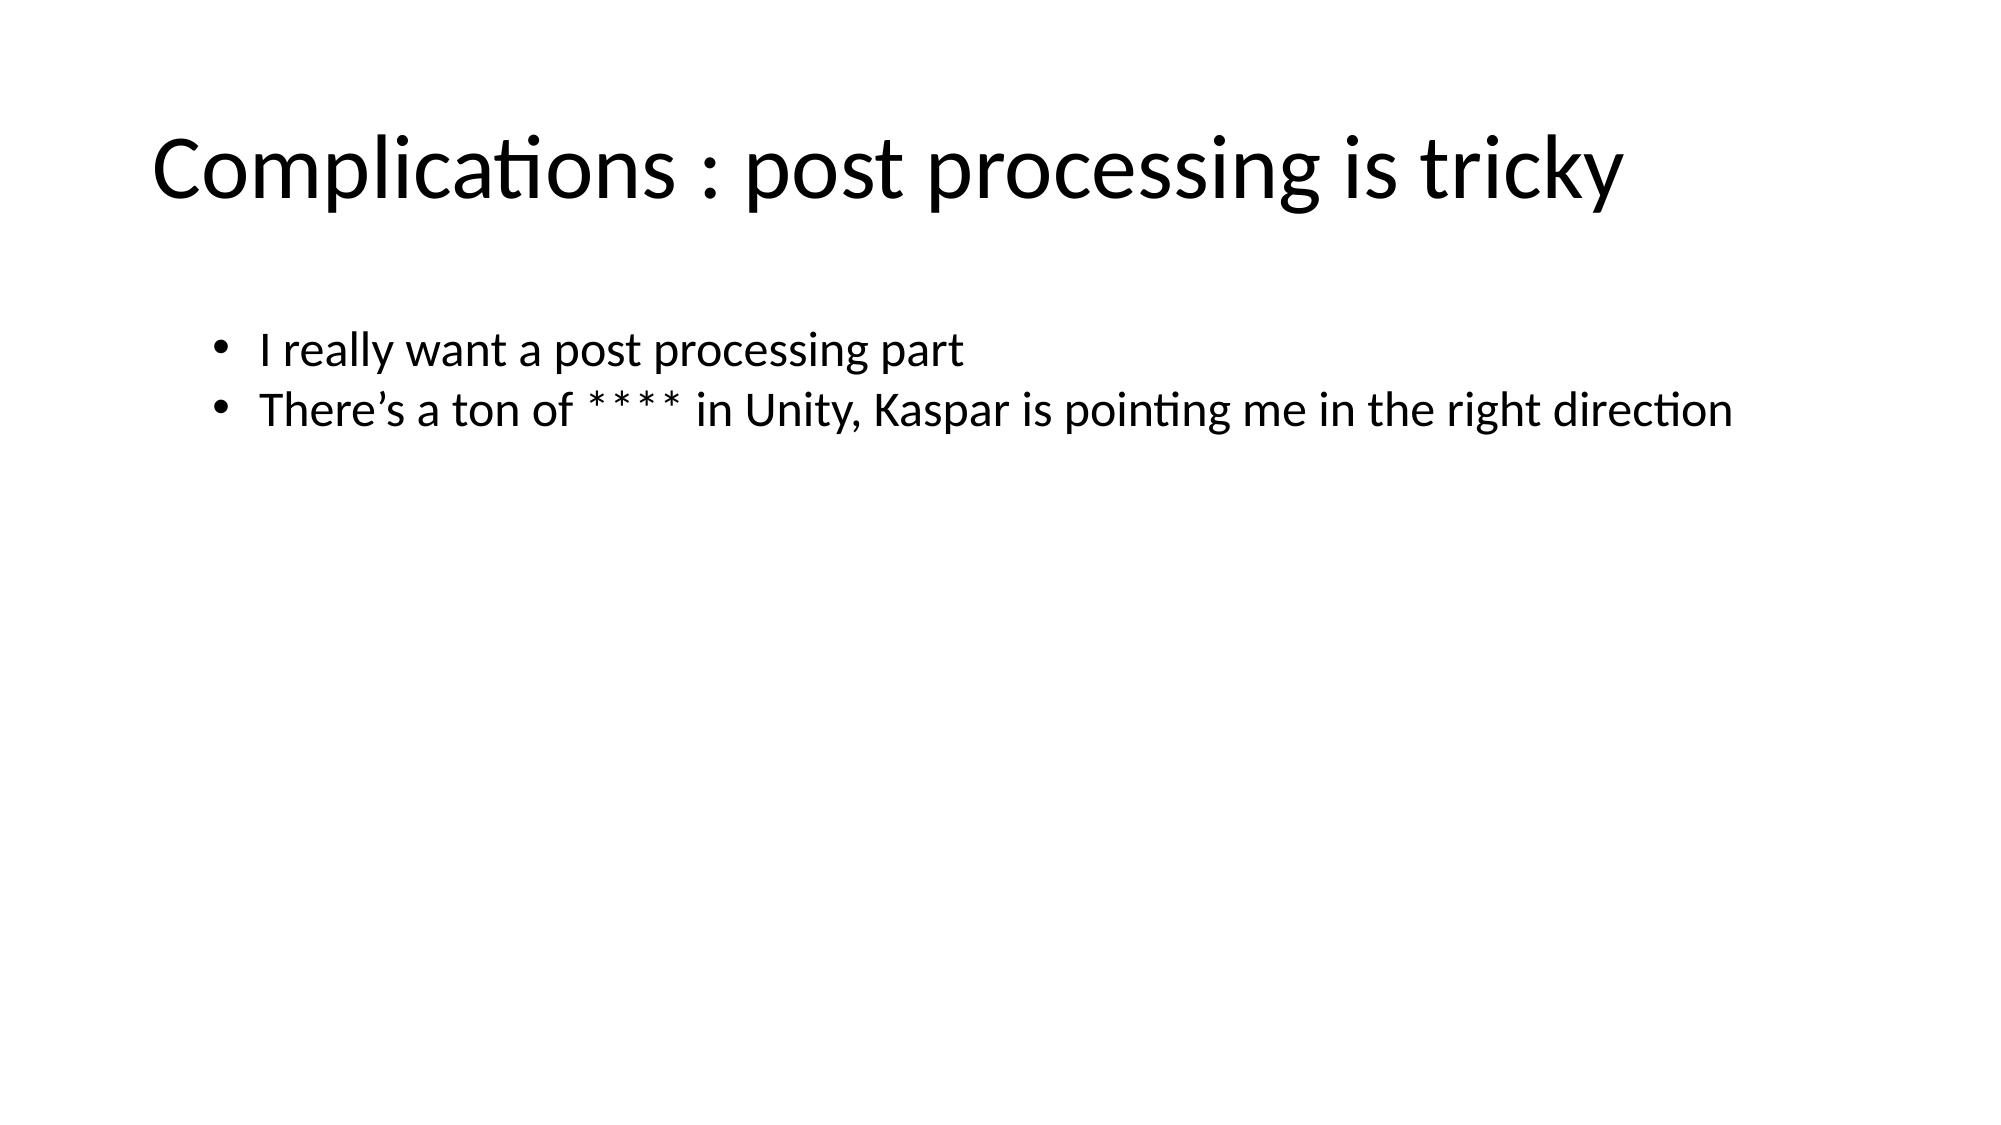

# Complications : post processing is tricky
I really want a post processing part
There’s a ton of **** in Unity, Kaspar is pointing me in the right direction